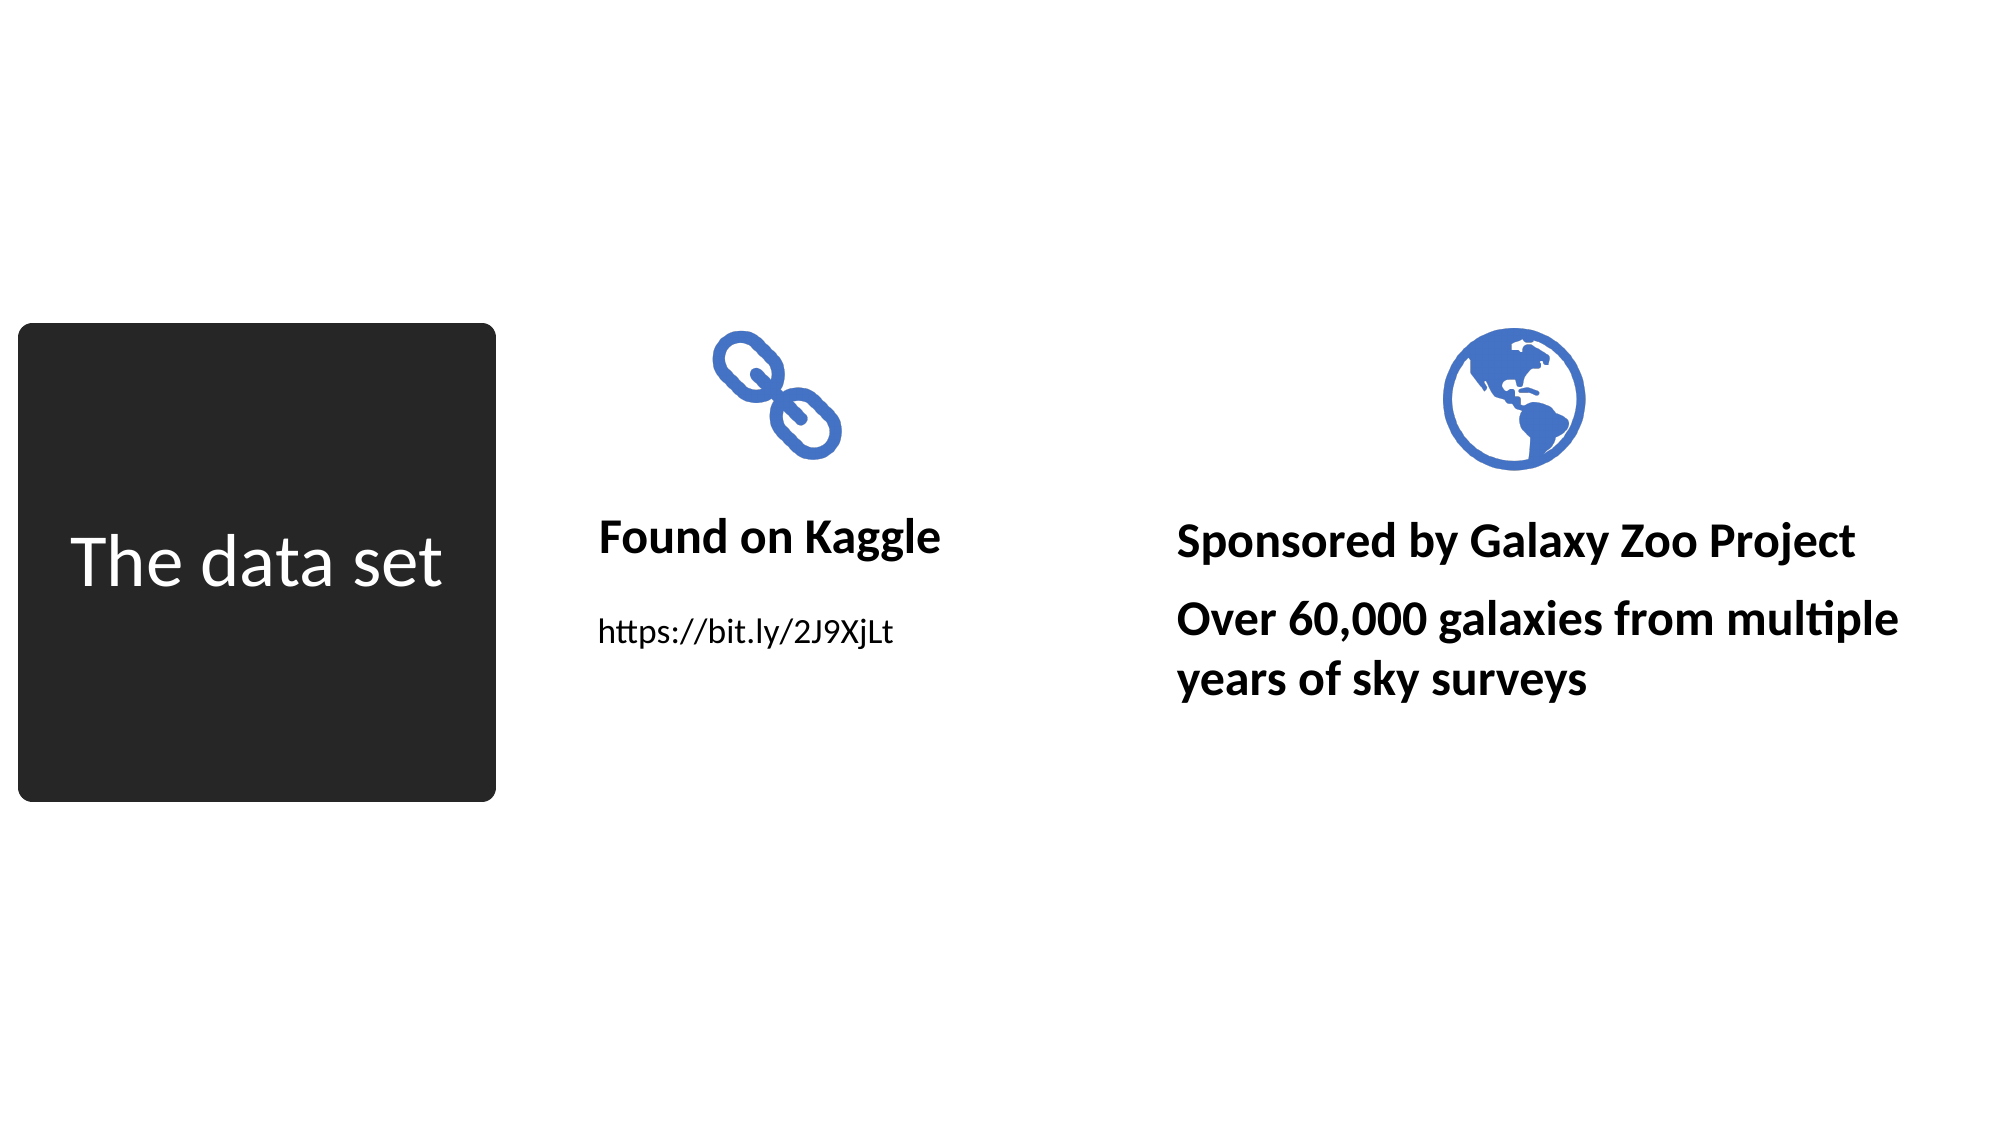

Found on Kaggle
https://bit.ly/2J9XjLt
Sponsored by Galaxy Zoo Project
Over 60,000 galaxies from multiple years of sky surveys
# The data set